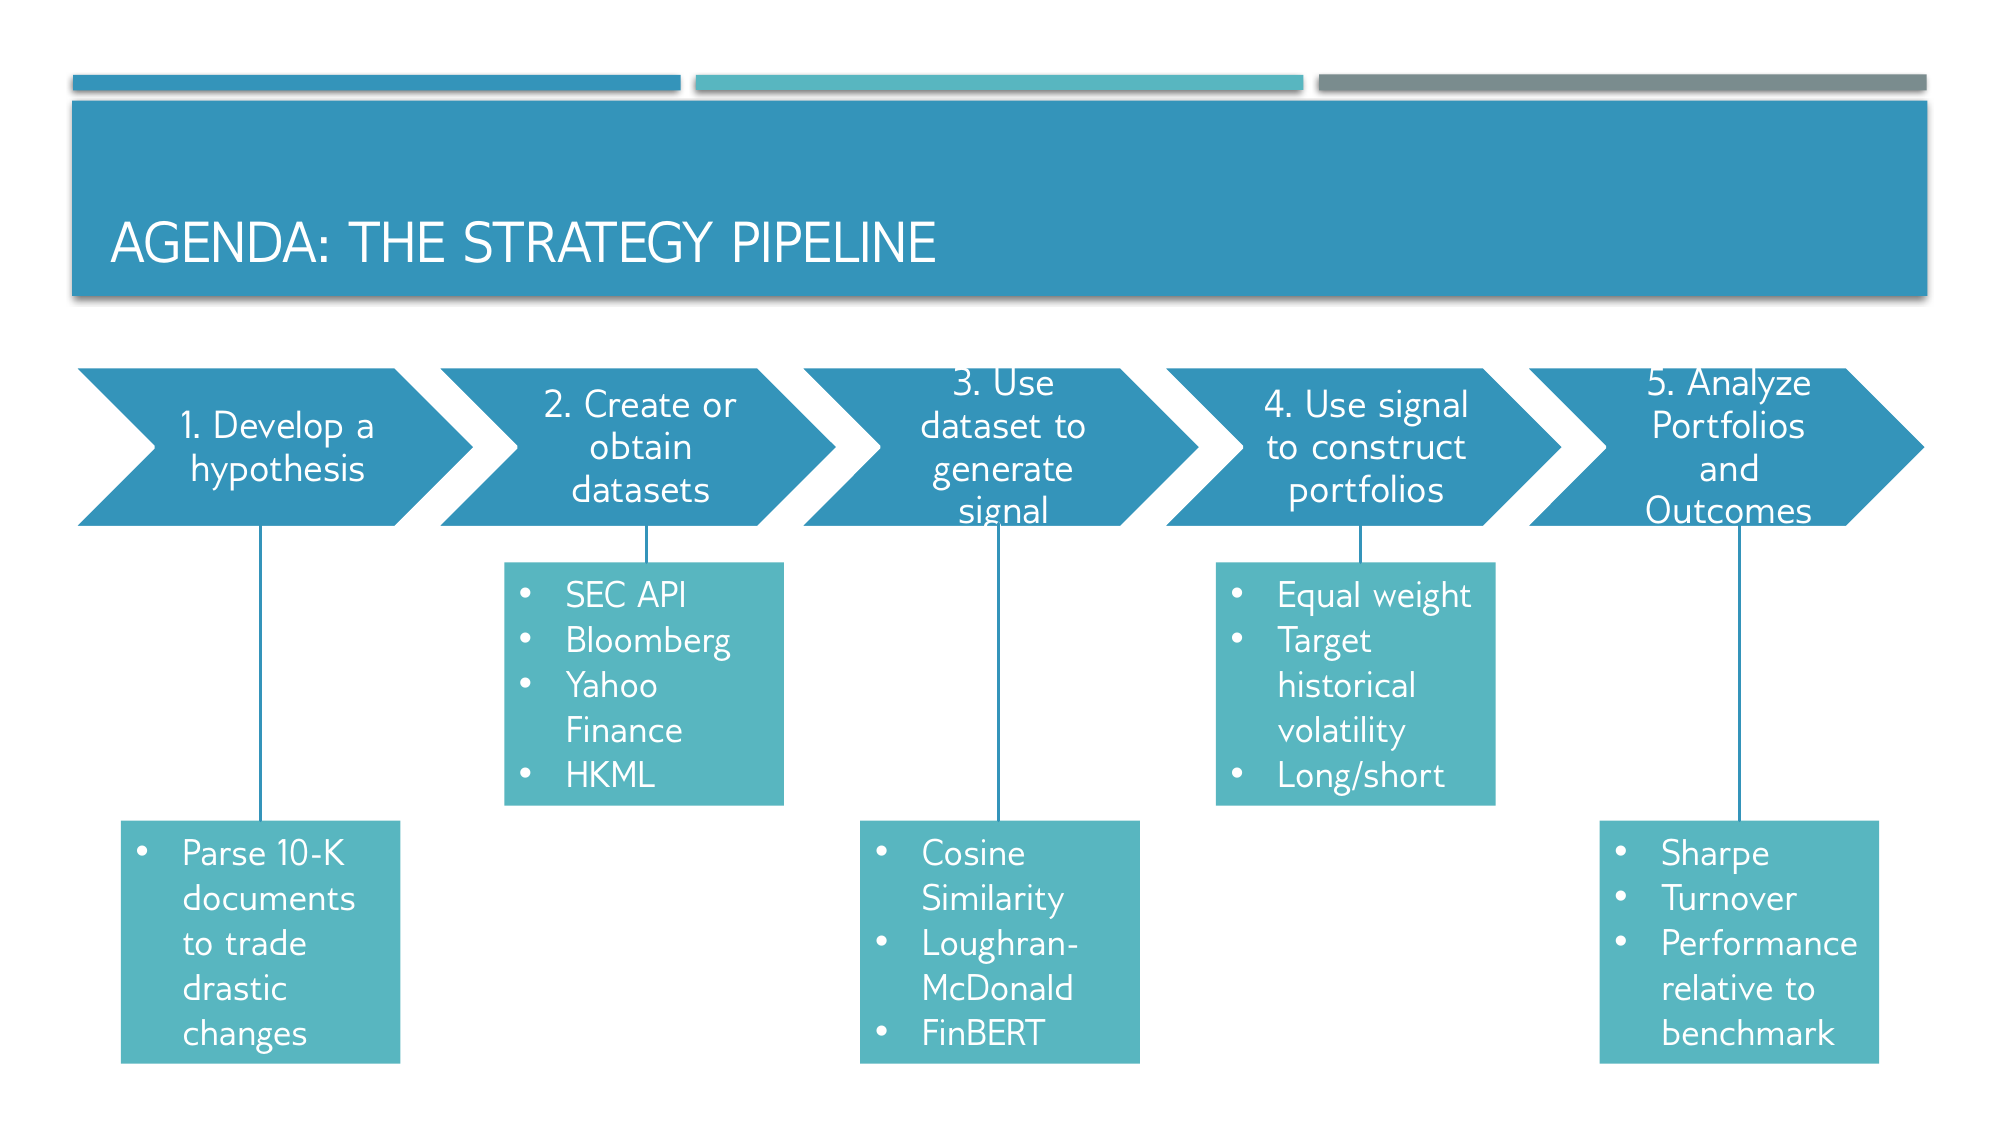

1. Develop a hypothesis
2. Create or obtain datasets
3. Use dataset to generate signal
4. Use signal to construct portfolios
5. Analyze Portfolios and Outcomes
# Agenda: the Strategy pipeline
Equal weight
Target historical volatility
Long/short

SEC API
Bloomberg
Yahoo Finance
HKML
Parse 10-K documents to trade drastic changes
Cosine Similarity
Loughran-McDonald
FinBERT
Sharpe
Turnover
Performance relative to benchmark